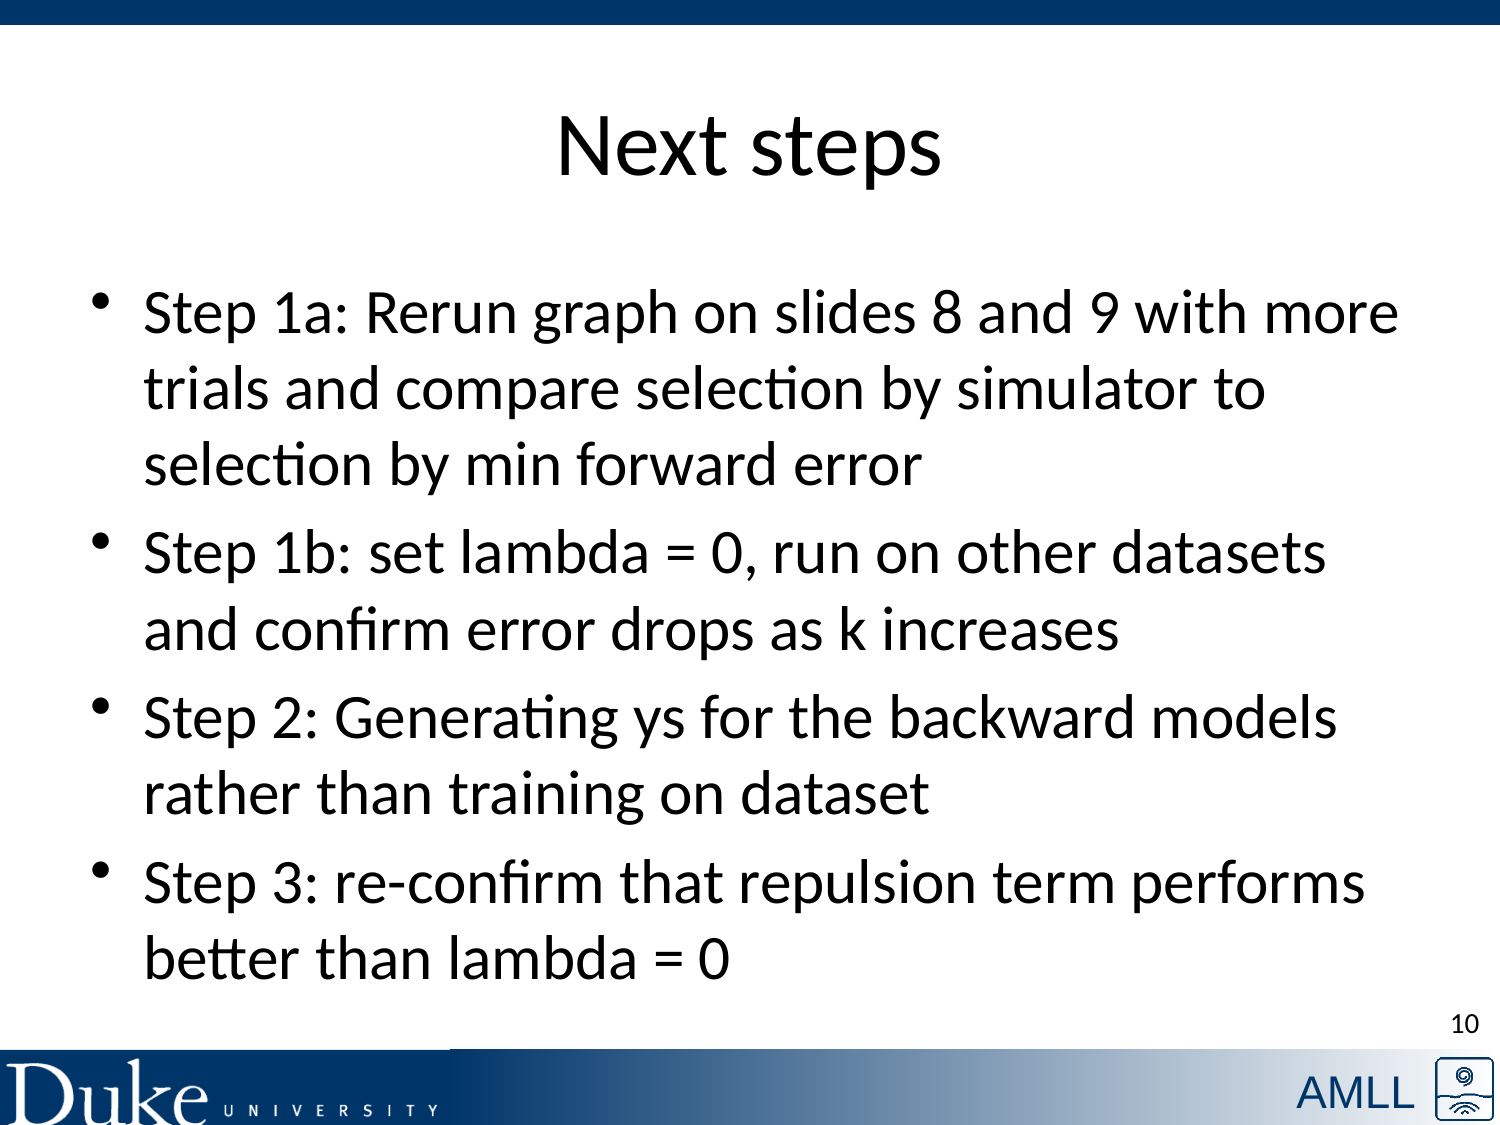

# Next steps
Step 1a: Rerun graph on slides 8 and 9 with more trials and compare selection by simulator to selection by min forward error
Step 1b: set lambda = 0, run on other datasets and confirm error drops as k increases
Step 2: Generating ys for the backward models rather than training on dataset
Step 3: re-confirm that repulsion term performs better than lambda = 0
10